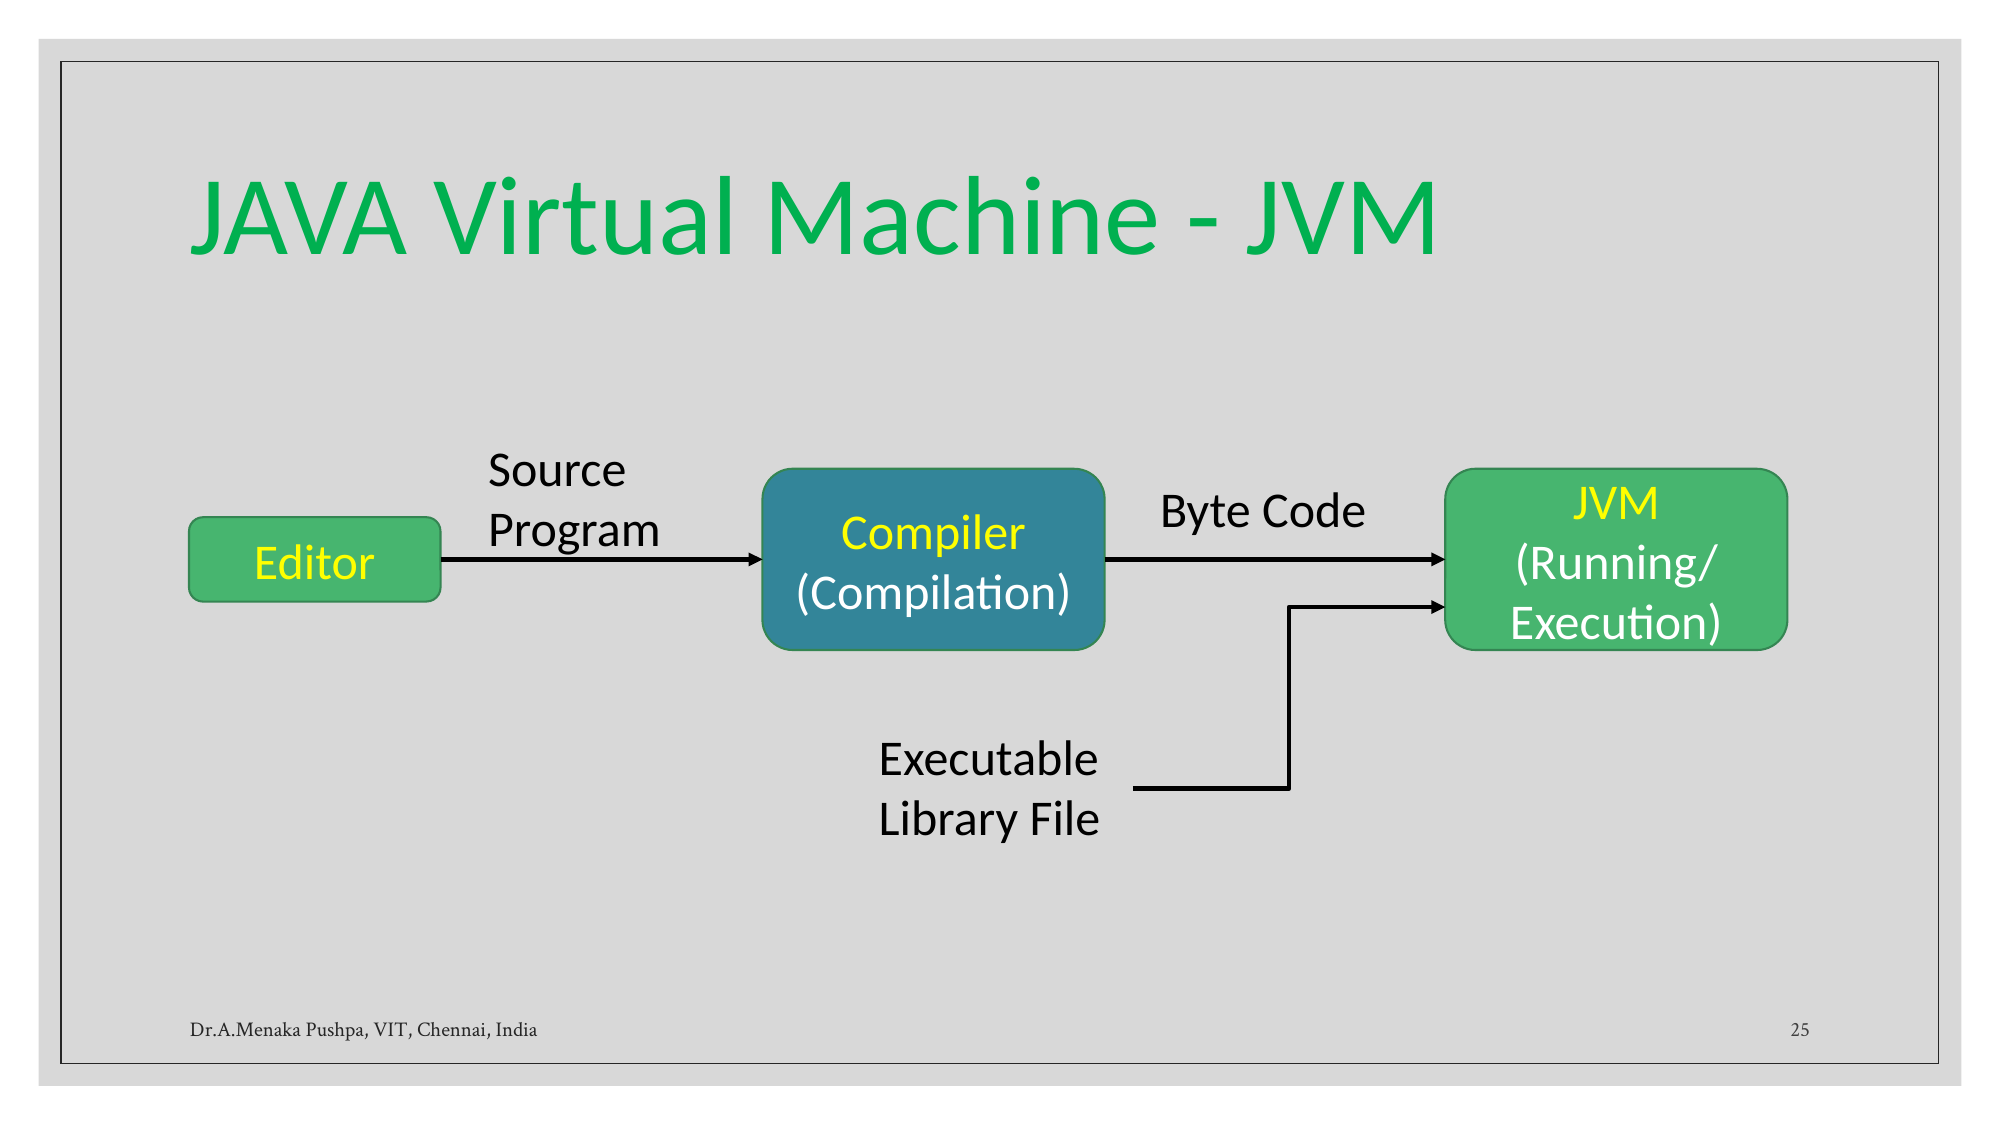

# JAVA Virtual Machine - JVM
Source Program
Compiler
(Compilation)
JVM
(Running/ Execution)
Byte Code
Editor
Executable Library File
Dr.A.Menaka Pushpa, VIT, Chennai, India
25